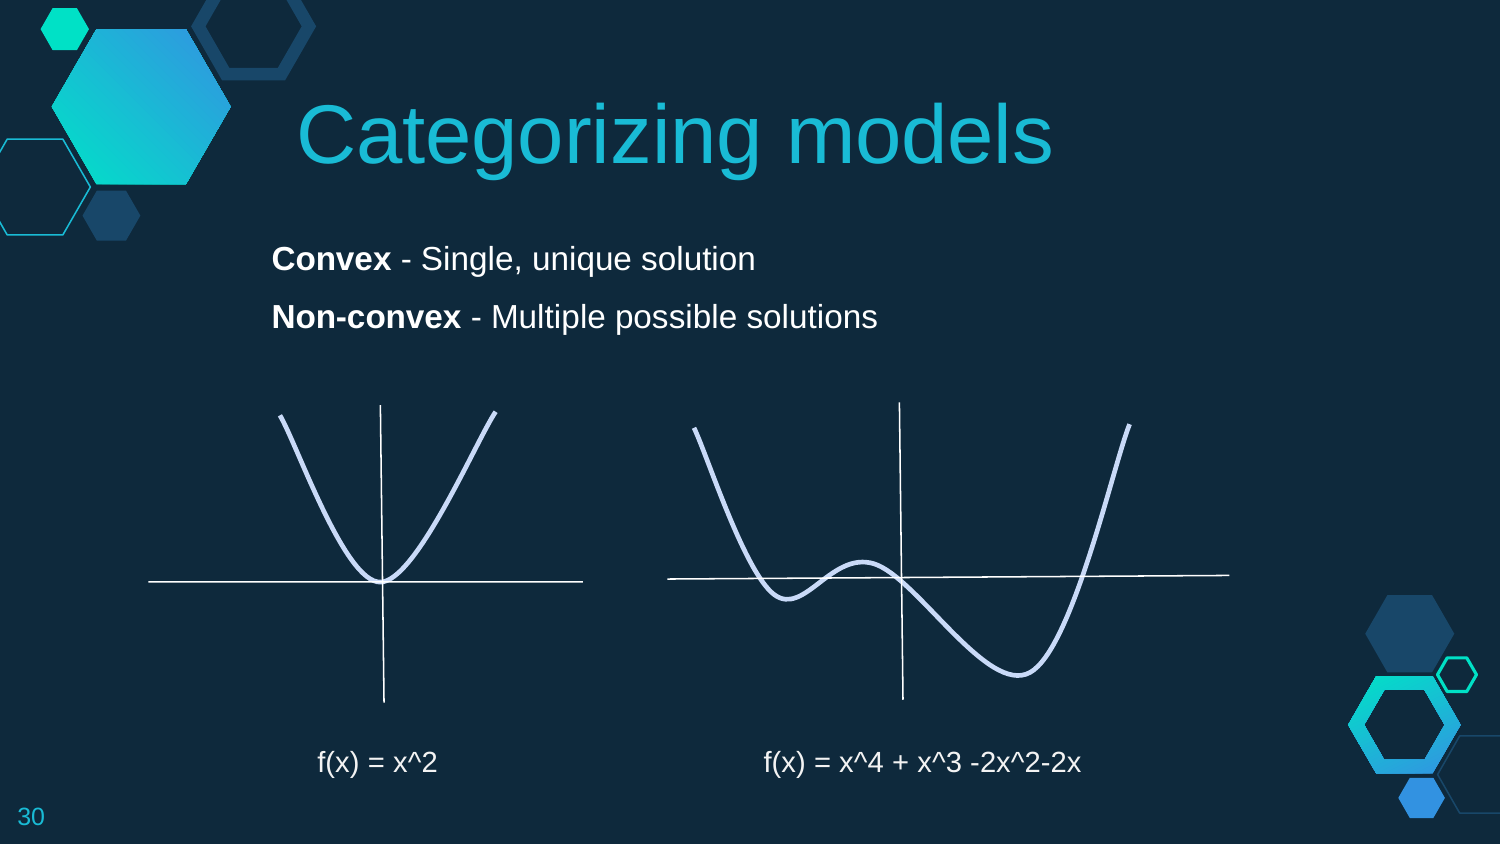

Categorizing models
Convex - Single, unique solution
Non-convex - Multiple possible solutions

f(x) = x^2
f(x) = x^4 + x^3 -2x^2-2x
30